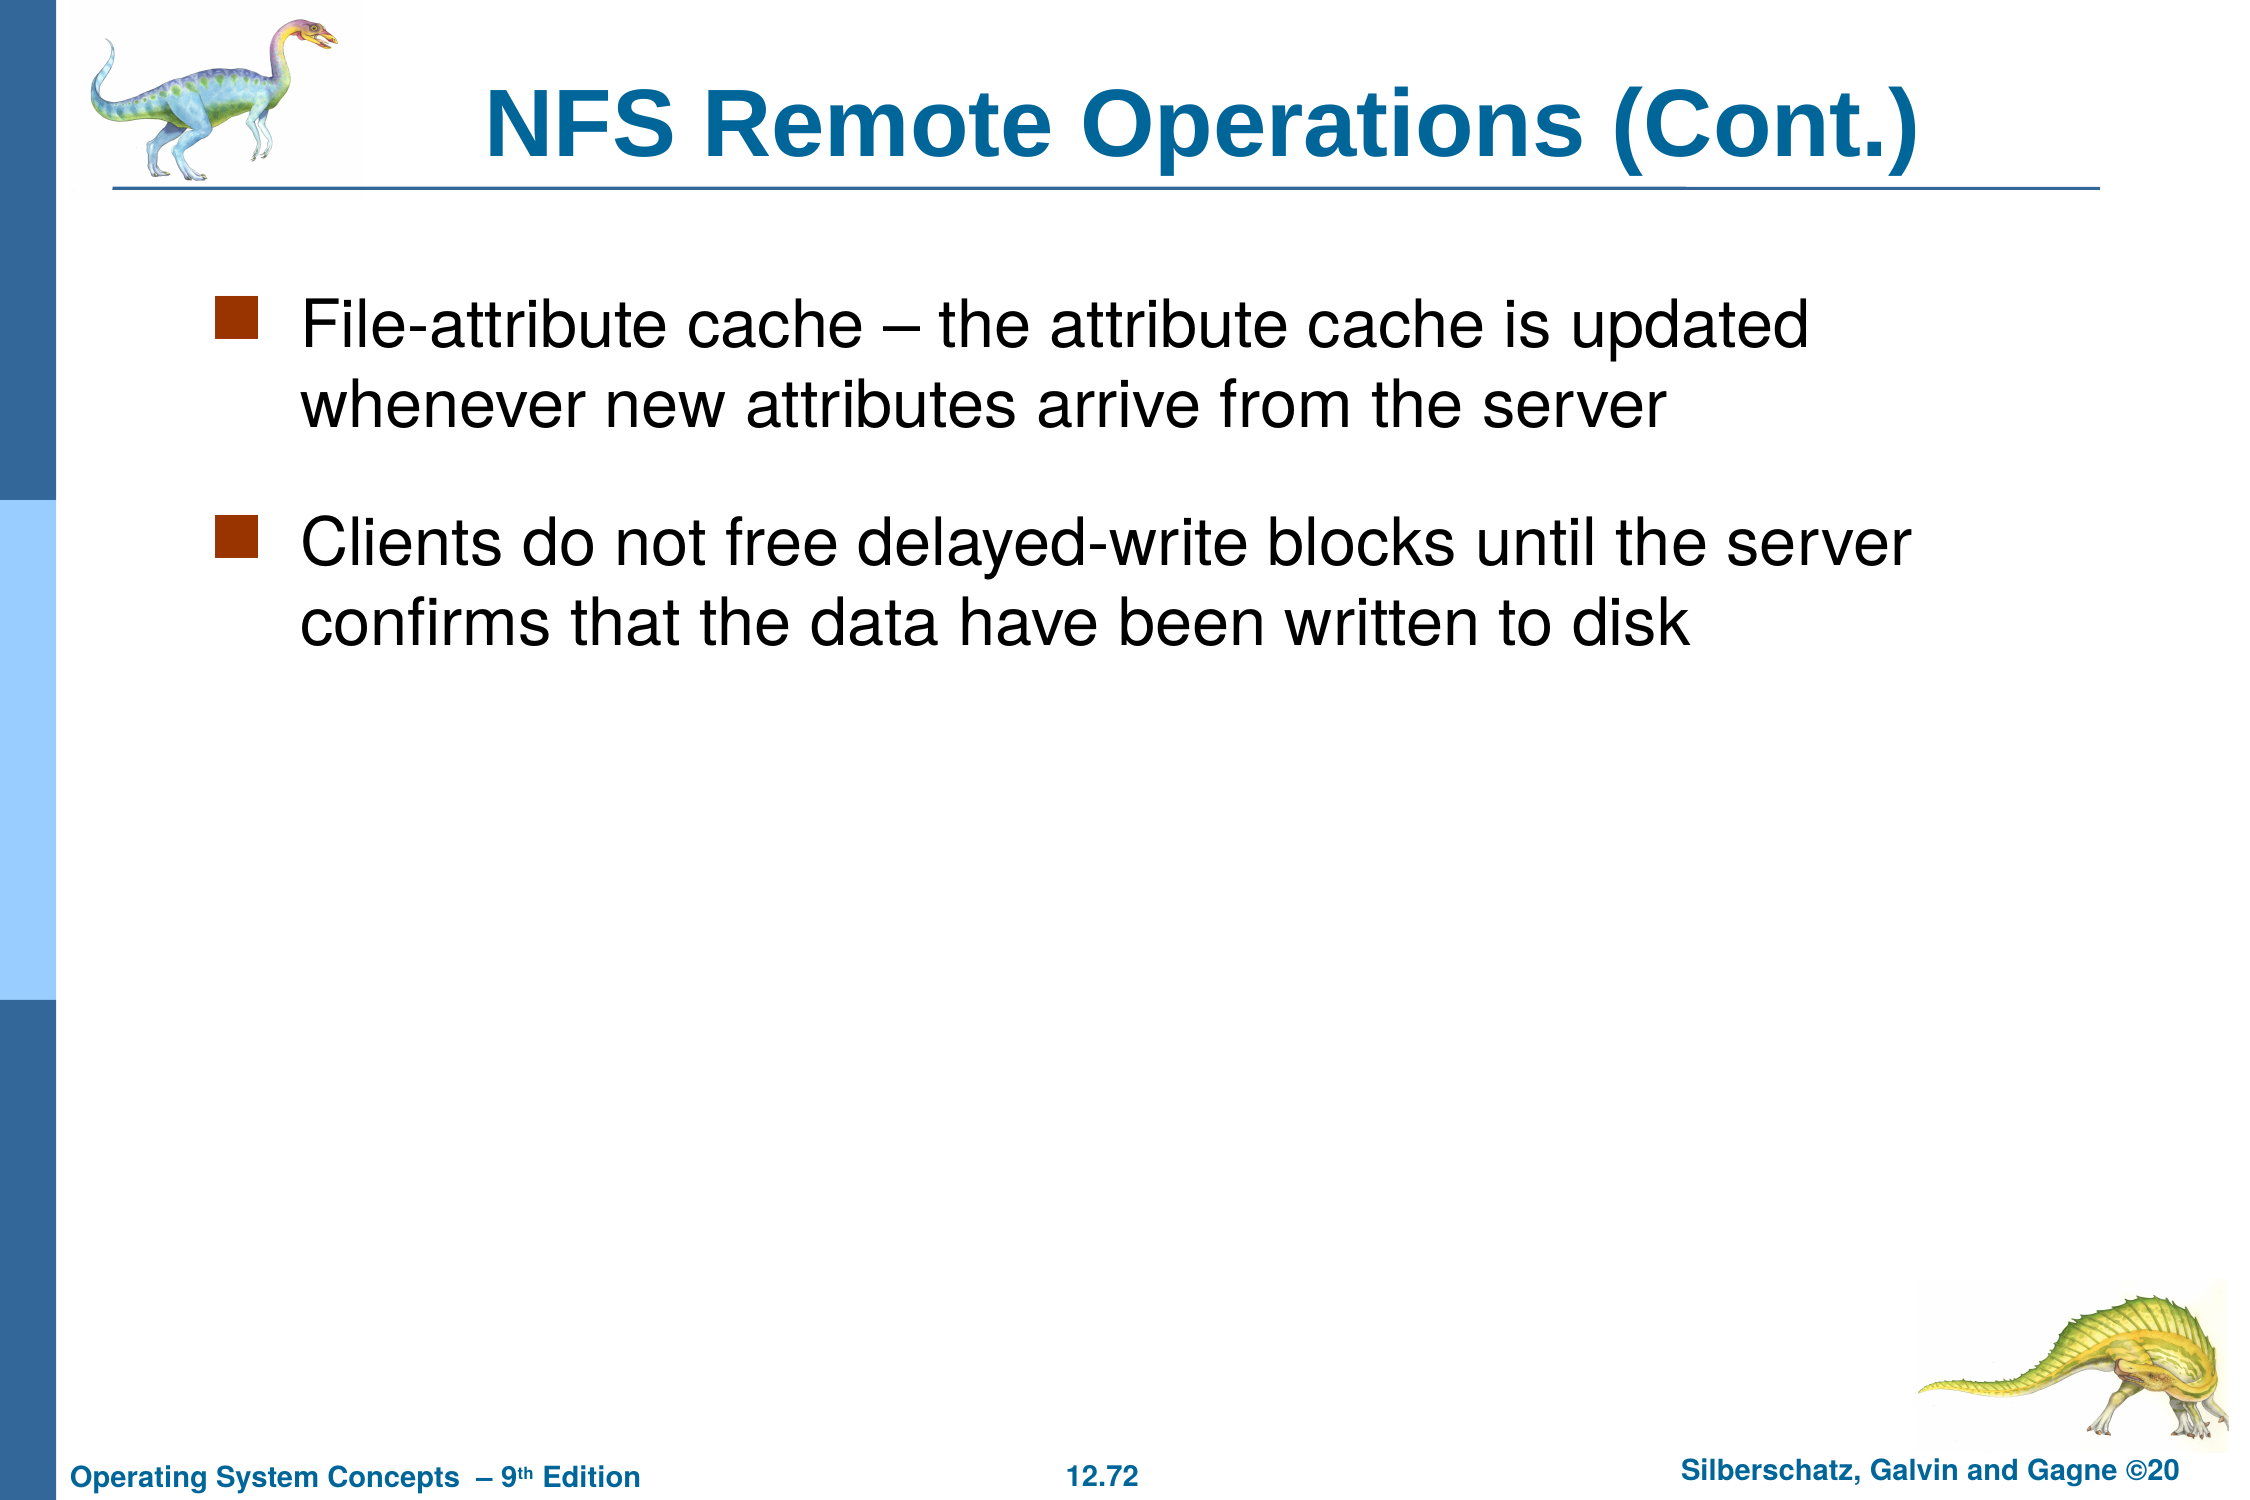

# NFS Remote Operations (Cont.)
File-attribute cache – the attribute cache is updated whenever new attributes arrive from the server

Clients do not free delayed-write blocks until the server confirms that the data have been written to disk